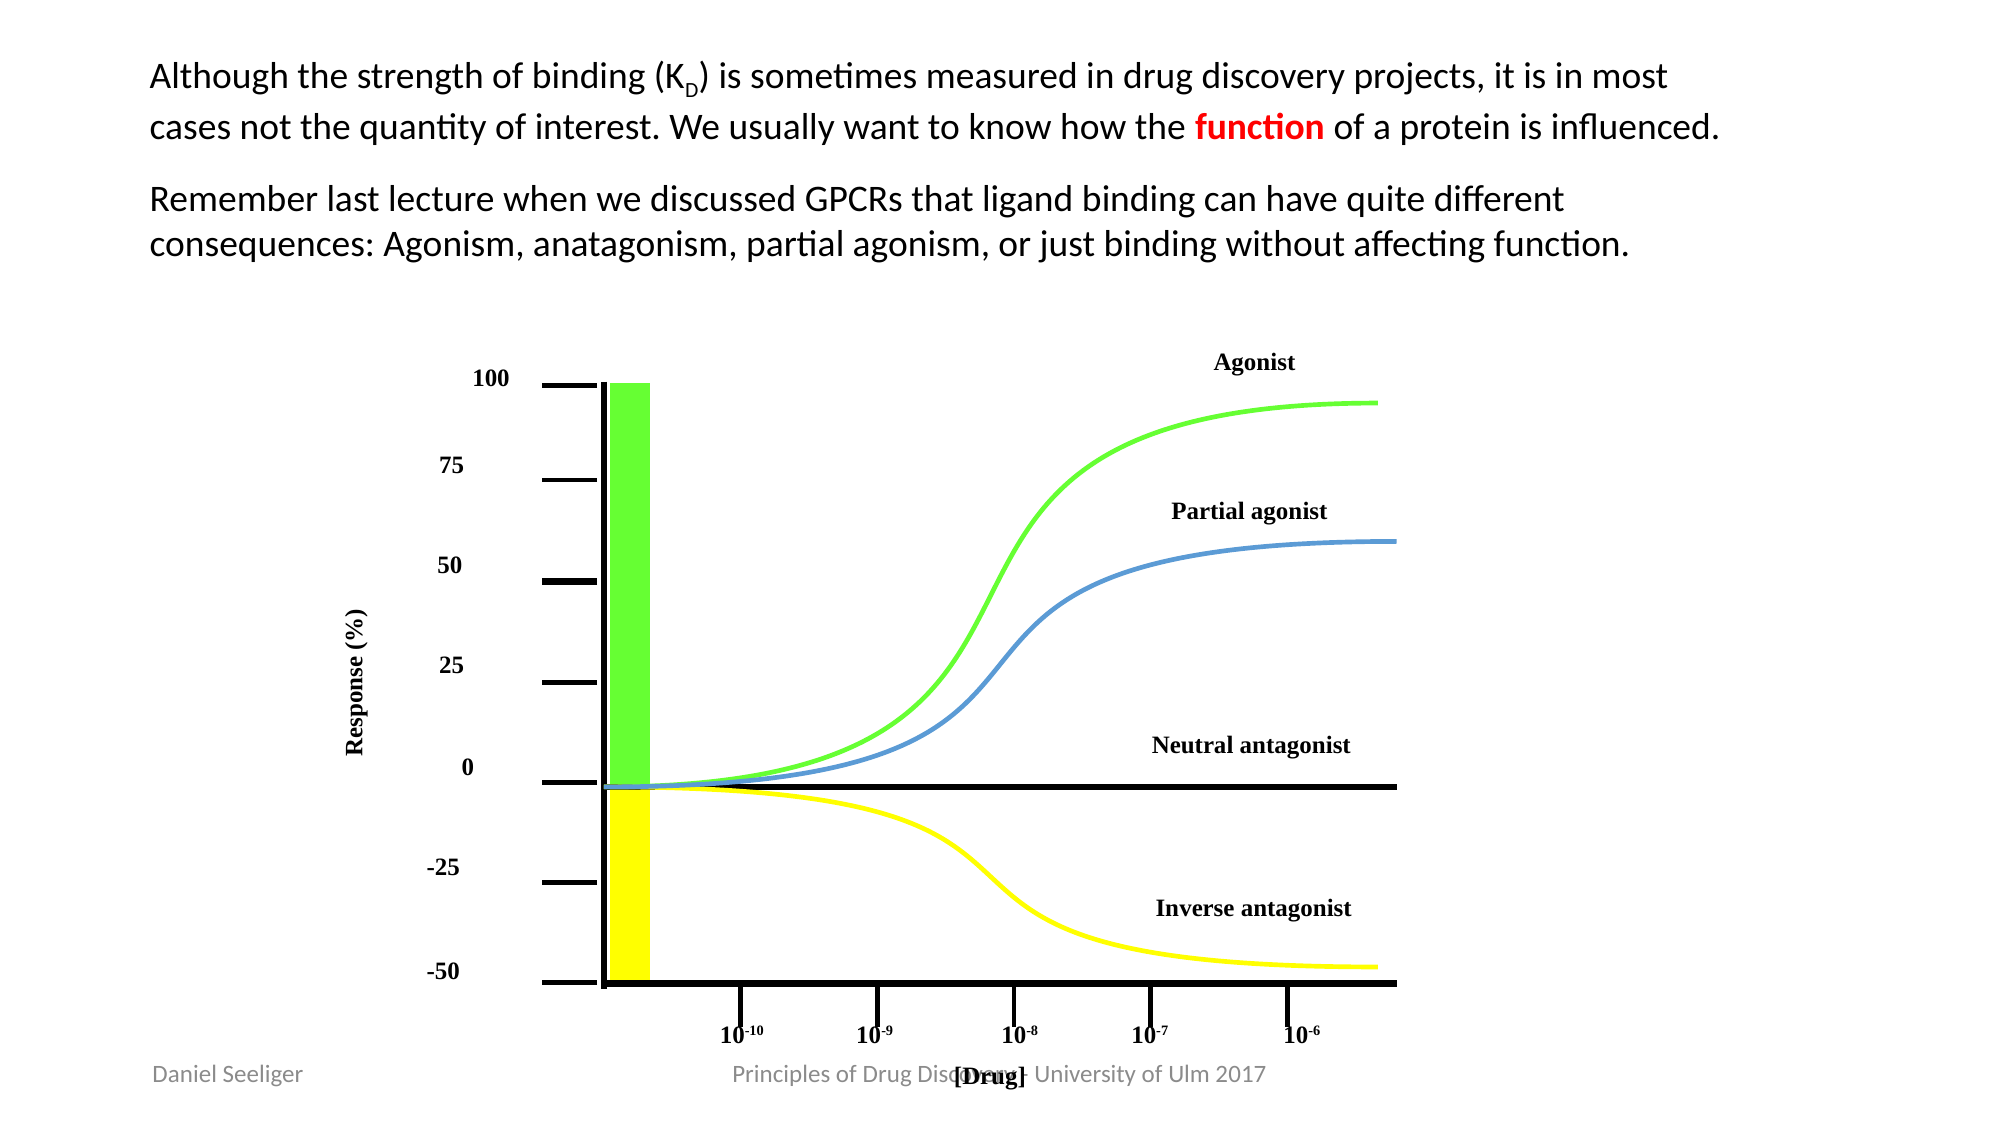

Although the strength of binding (KD) is sometimes measured in drug discovery projects, it is in most cases not the quantity of interest. We usually want to know how the function of a protein is influenced.
Remember last lecture when we discussed GPCRs that ligand binding can have quite different consequences: Agonism, anatagonism, partial agonism, or just binding without affecting function.
Agonist
100

75
Partial agonist
50
25
Response (%)
Neutral antagonist
0

-25
Inverse antagonist
-50
10-10
10-9
10-8
10-7
10-6
[Drug]
Daniel Seeliger
Principles of Drug Discovery - University of Ulm 2017